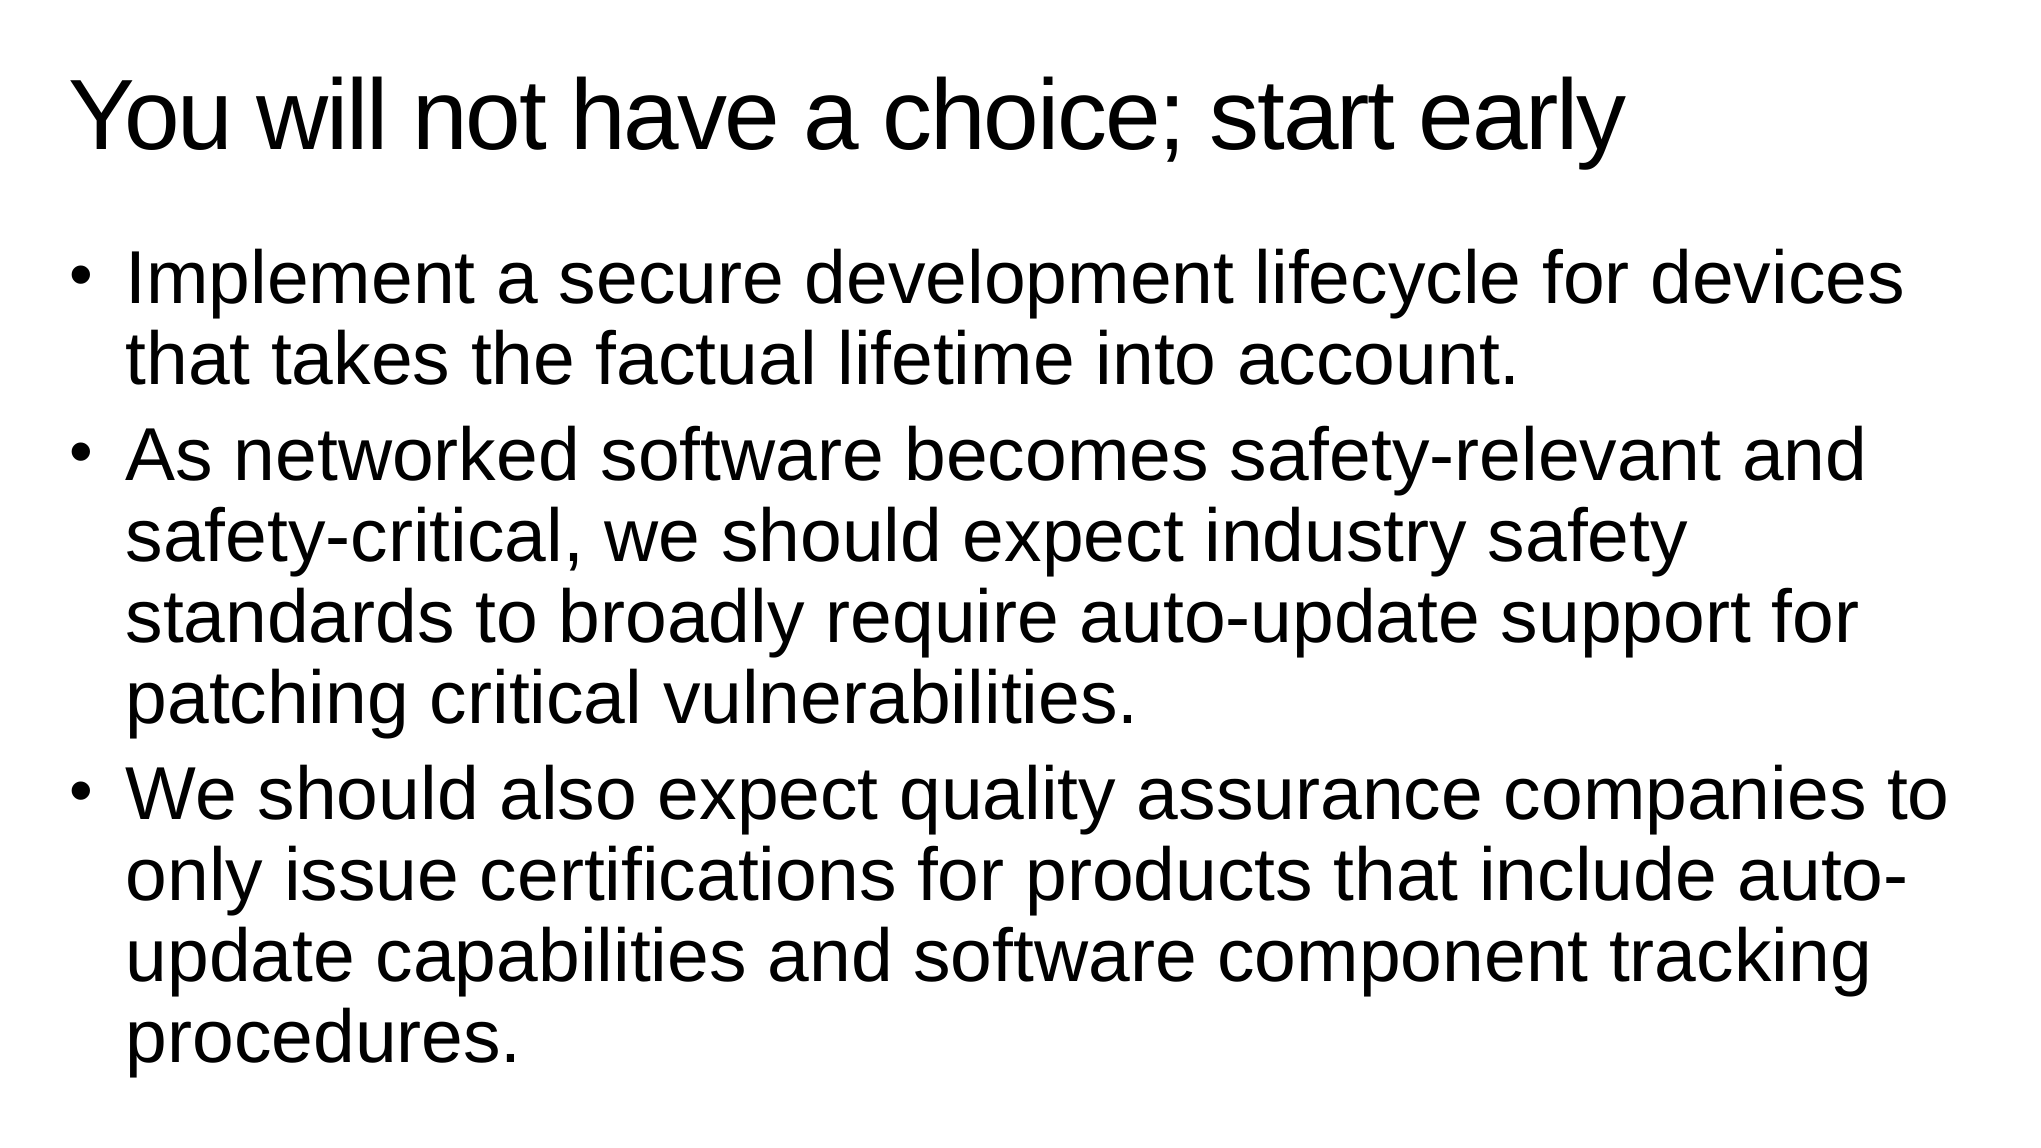

# You will not have a choice; start early
Implement a secure development lifecycle for devices that takes the factual lifetime into account.
As networked software becomes safety-relevant and safety-critical, we should expect industry safety standards to broadly require auto-update support for patching critical vulnerabilities.
We should also expect quality assurance companies to only issue certifications for products that include auto-update capabilities and software component tracking procedures.